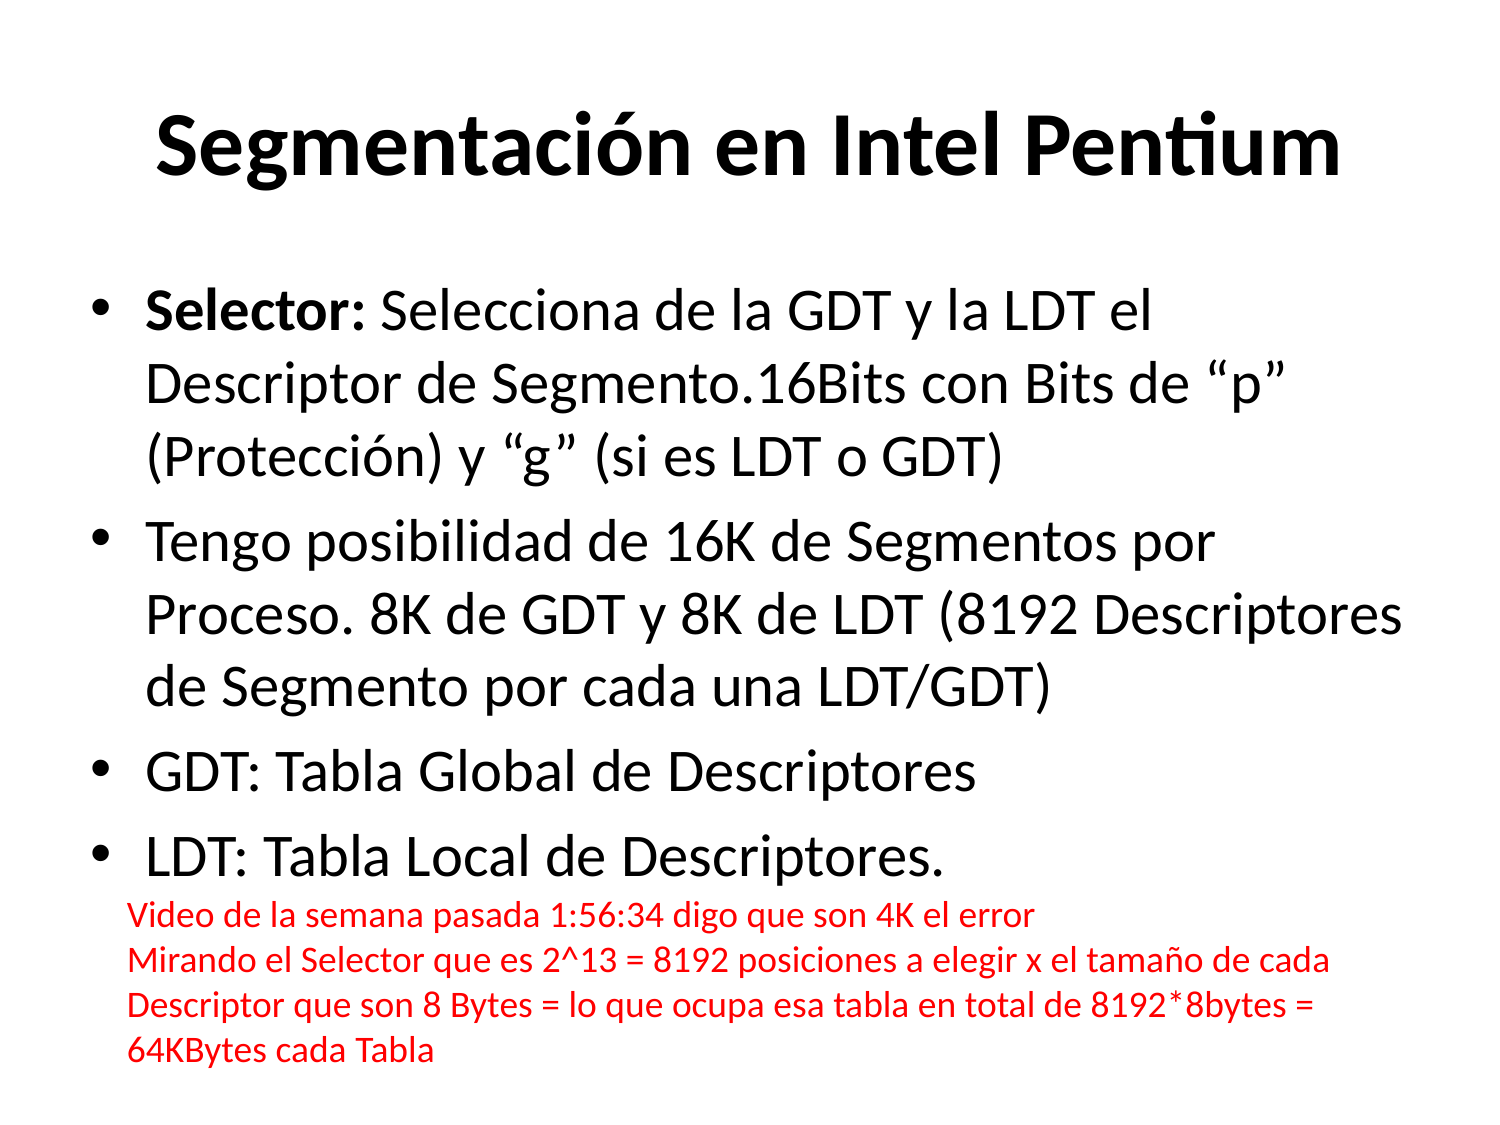

# Segmentación en Intel Pentium
Selector: Selecciona de la GDT y la LDT el Descriptor de Segmento.16Bits con Bits de “p” (Protección) y “g” (si es LDT o GDT)
Tengo posibilidad de 16K de Segmentos por Proceso. 8K de GDT y 8K de LDT (8192 Descriptores de Segmento por cada una LDT/GDT)
GDT: Tabla Global de Descriptores
LDT: Tabla Local de Descriptores.
Video de la semana pasada 1:56:34 digo que son 4K el error
Mirando el Selector que es 2^13 = 8192 posiciones a elegir x el tamaño de cada Descriptor que son 8 Bytes = lo que ocupa esa tabla en total de 8192*8bytes = 64KBytes cada Tabla